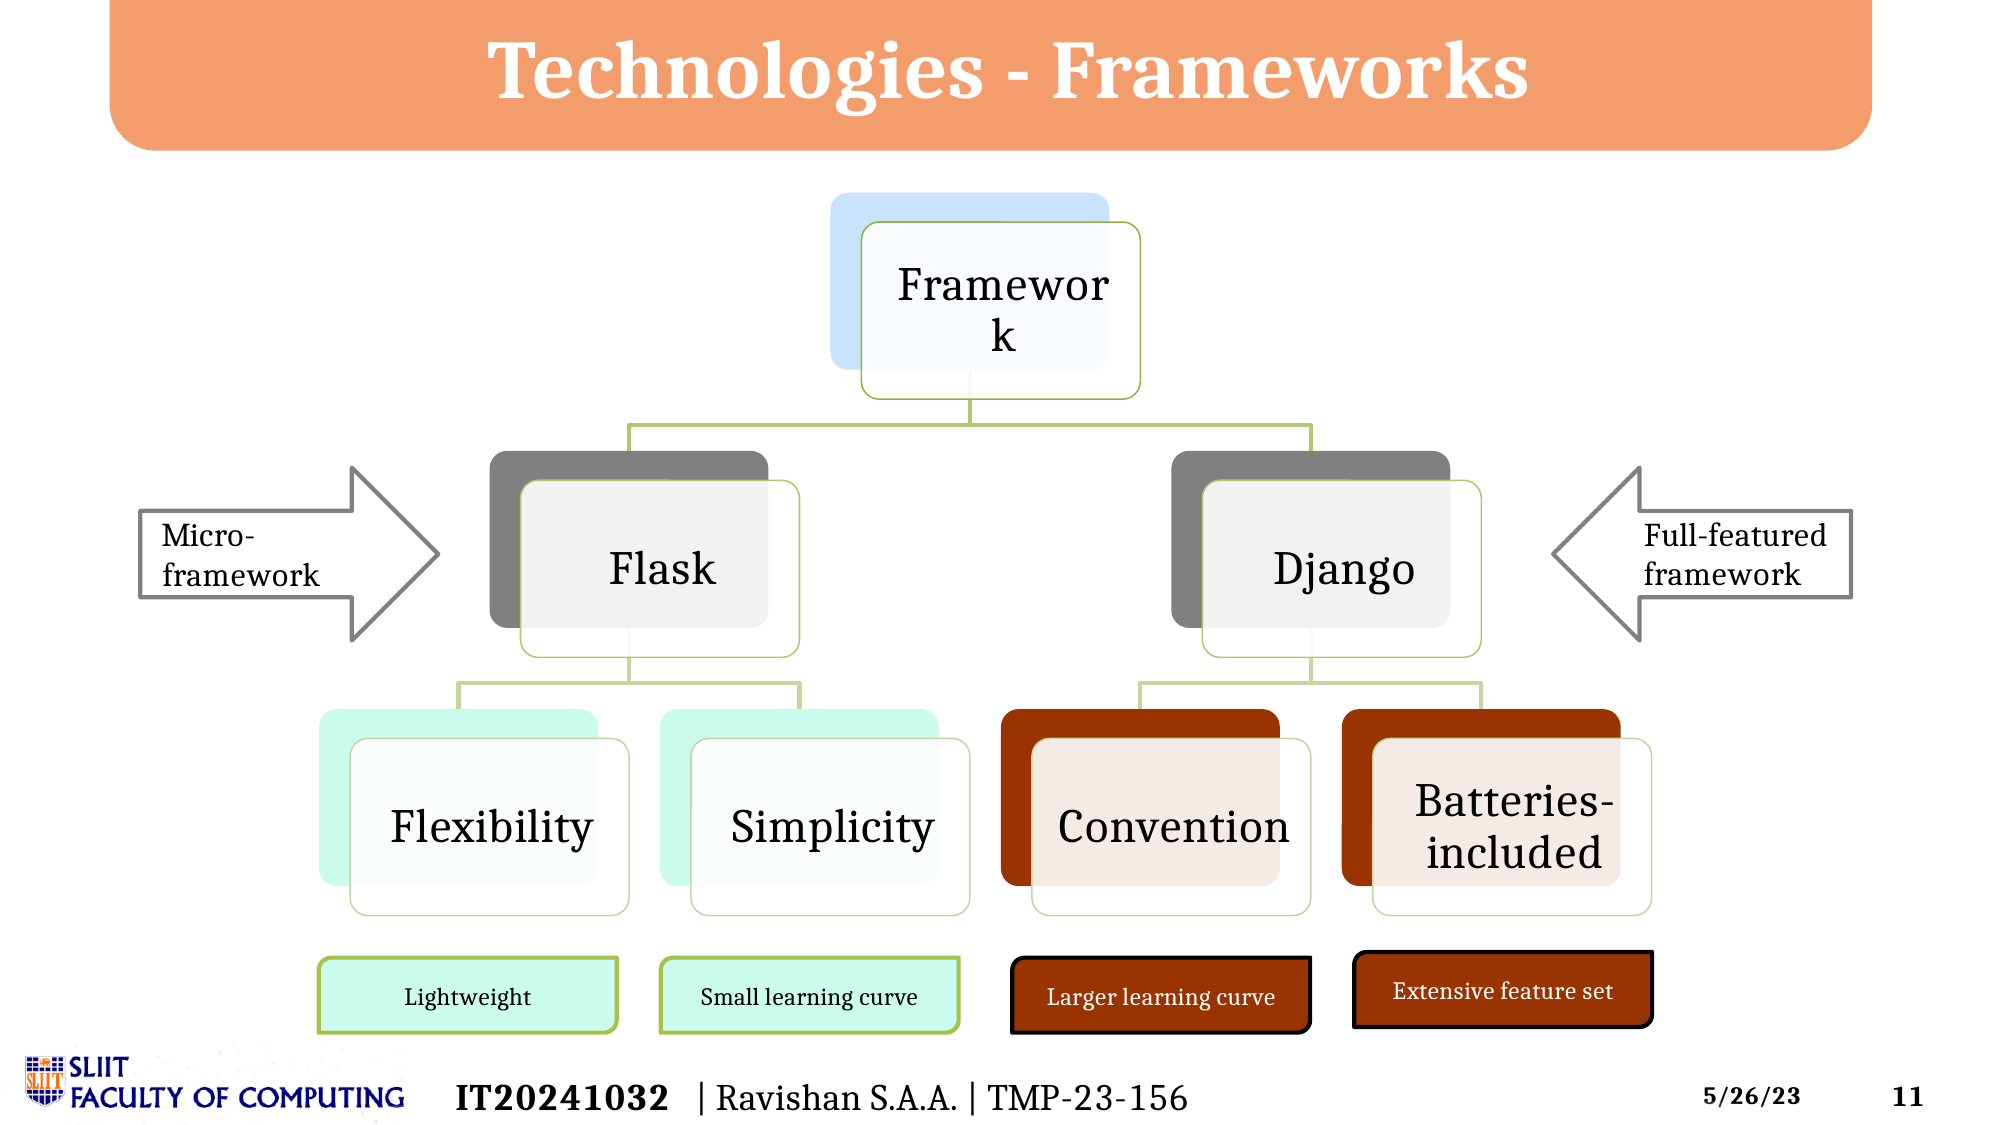

Technologies - Frameworks

Framework
Flask
Flexibility
Simplicity
Django
Convention
Batteries-included

Full-featured framework

Micro-framework
Extensive feature set
Lightweight
Small learning curve
Larger learning curve
IT20241032   | Ravishan S.A.A. | TMP-23-156